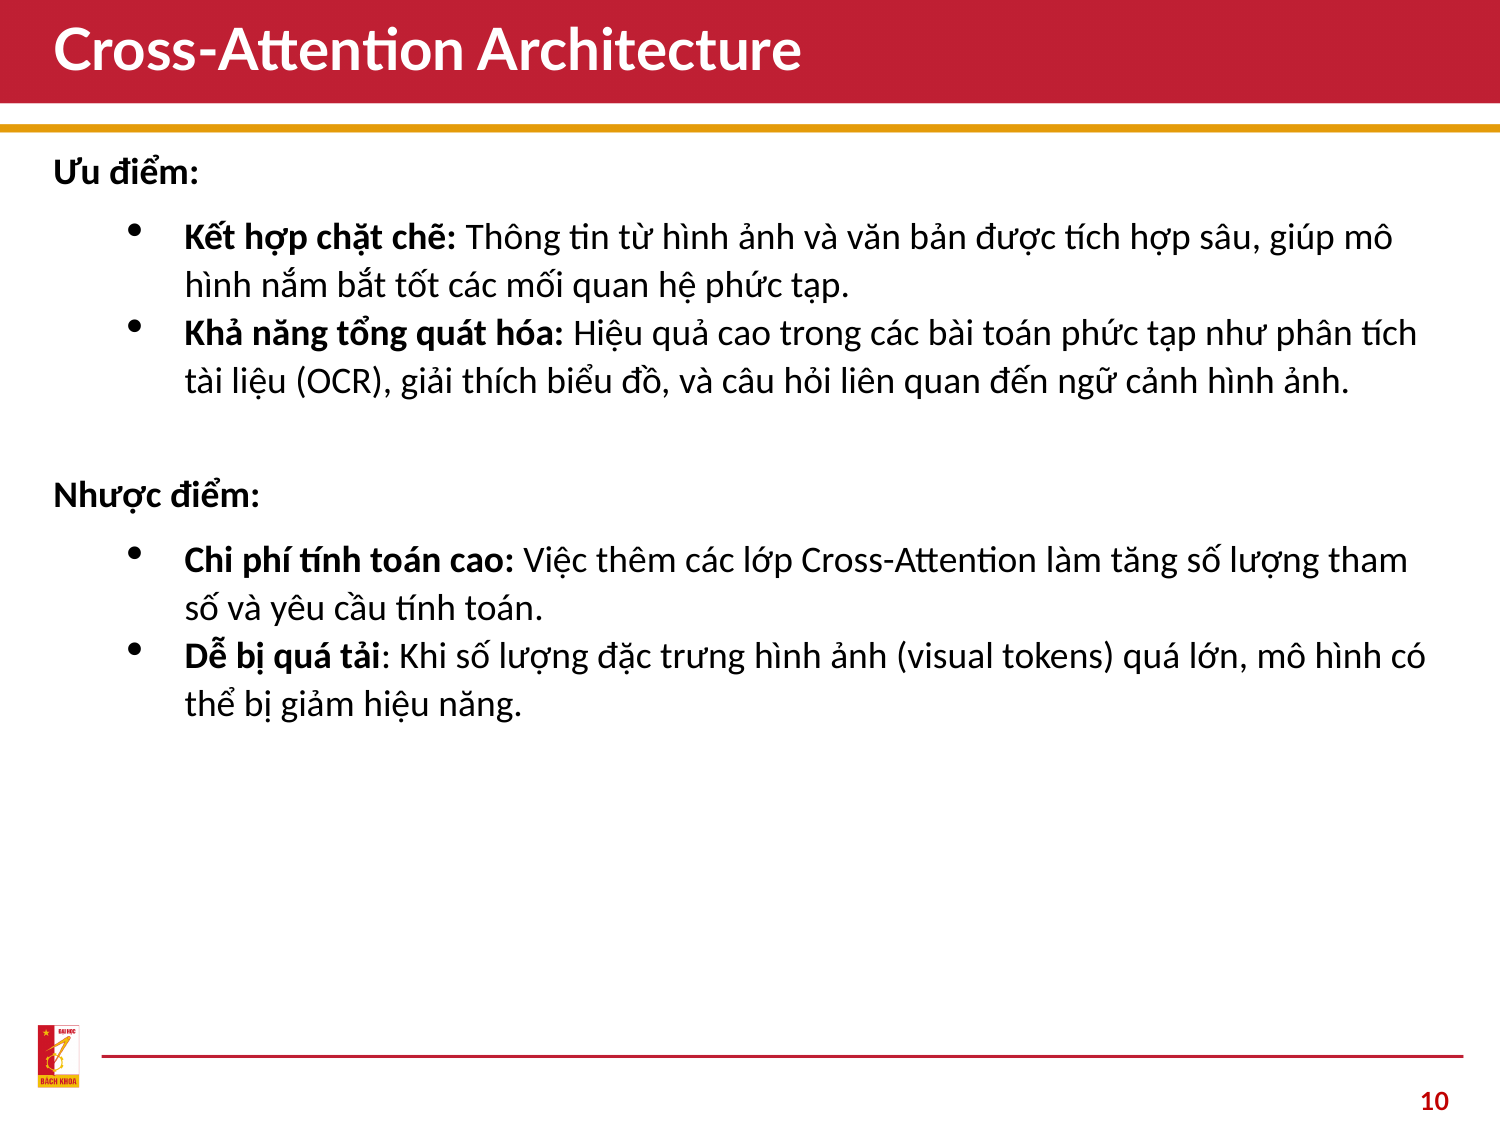

# Cross-Attention Architecture
Ưu điểm:
Kết hợp chặt chẽ: Thông tin từ hình ảnh và văn bản được tích hợp sâu, giúp mô hình nắm bắt tốt các mối quan hệ phức tạp.
Khả năng tổng quát hóa: Hiệu quả cao trong các bài toán phức tạp như phân tích tài liệu (OCR), giải thích biểu đồ, và câu hỏi liên quan đến ngữ cảnh hình ảnh.
Nhược điểm:
Chi phí tính toán cao: Việc thêm các lớp Cross-Attention làm tăng số lượng tham số và yêu cầu tính toán.
Dễ bị quá tải: Khi số lượng đặc trưng hình ảnh (visual tokens) quá lớn, mô hình có thể bị giảm hiệu năng.
10